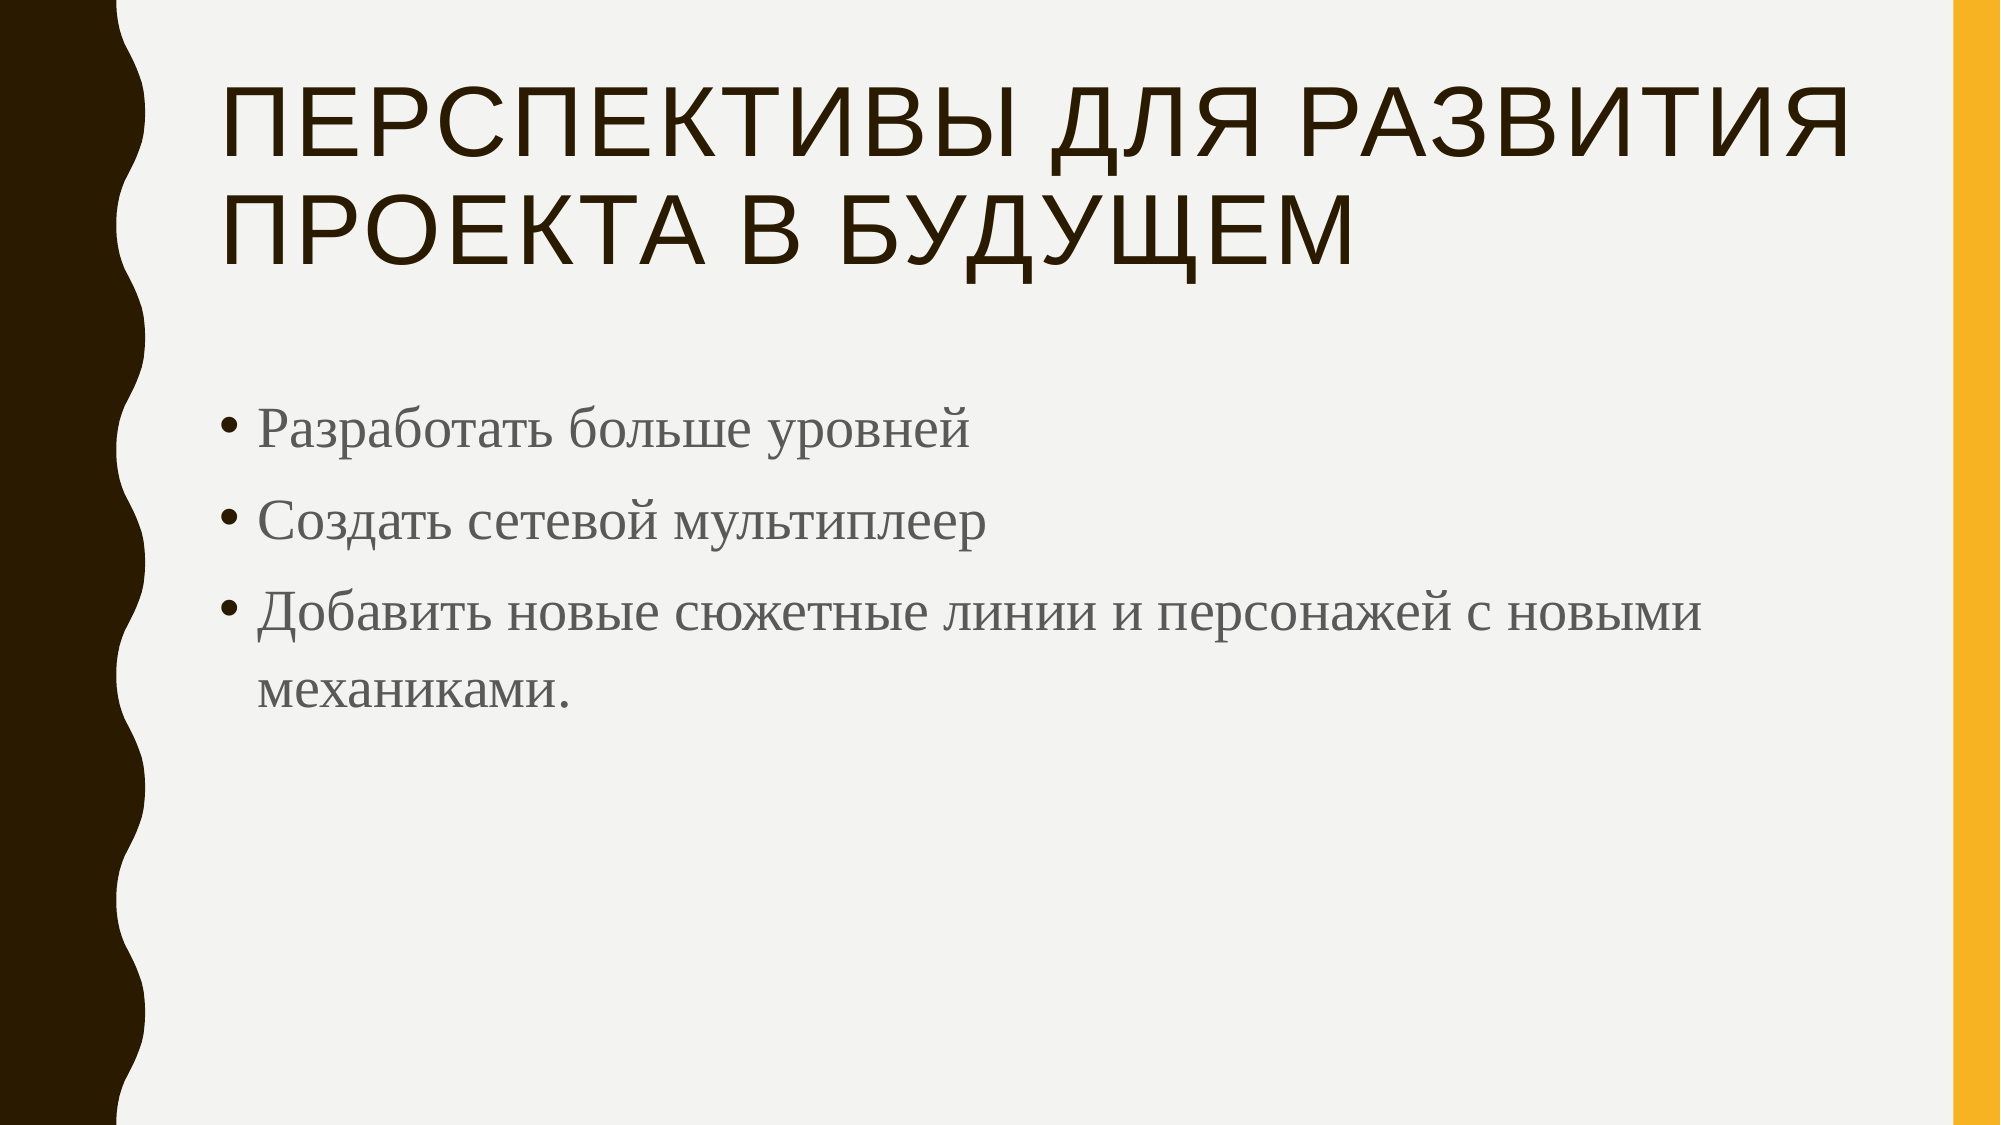

Перспективы для развития проекта в будущем
Разработать больше уровней
Создать сетевой мультиплеер
Добавить новые сюжетные линии и персонажей с новыми механиками.